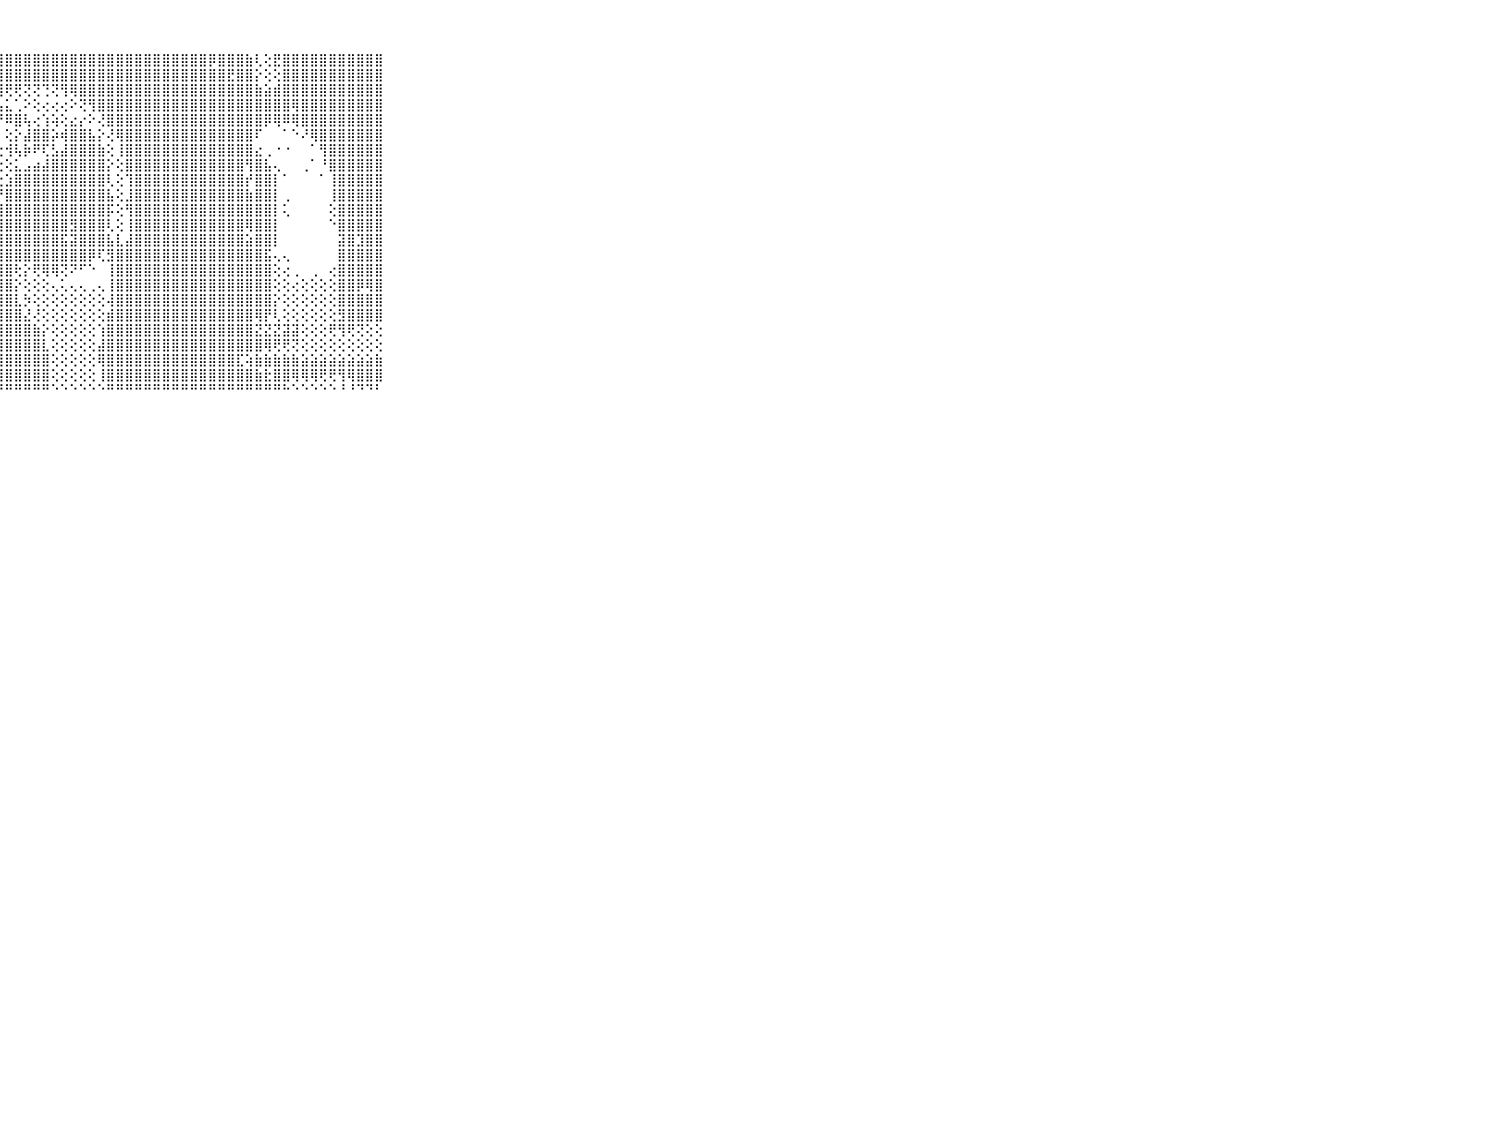

⠀⠀⠀⠀⠀⠀⠀⠀⠀⠀⠀⣿⣿⣿⣿⣿⣿⣿⣿⣿⣿⣿⣿⣿⣿⣿⣿⣿⣿⣿⣿⣿⣿⣿⣿⣿⣿⣿⣿⣿⣿⣿⣿⣿⣿⣿⣿⣿⣿⣿⡿⣿⣿⣿⣷⢇⢕⣟⣿⣿⣿⣿⣿⣿⣿⣿⣿⣿⣿⠀⠀⠀⠀⠀⠀⠀⠀⠀⠀⠀⠀
⠀⠀⠀⠀⠀⠀⠀⠀⠀⠀⠀⣿⣿⣿⣿⣿⣿⣿⣿⣿⣿⣿⣿⣿⣿⣿⣿⣿⣿⣿⣿⣿⣿⣿⣿⣿⣿⣿⣿⣿⣿⣿⣿⣿⣿⣿⣿⣿⣿⣿⣿⣿⣟⣿⣿⡕⢕⢕⣿⣿⣿⣿⣿⣿⣿⣿⣿⣿⣿⠀⠀⠀⠀⠀⠀⠀⠀⠀⠀⠀⠀
⠀⠀⠀⠀⠀⠀⠀⠀⠀⠀⠀⣿⣿⣿⣿⣿⣿⣿⣿⣿⣿⣿⣿⣿⣿⣿⣿⢿⢟⢟⢝⢝⢙⢝⢻⢿⣿⣿⣿⣿⣿⣿⣿⣿⣿⣿⣿⣿⣿⣿⣿⣿⣿⣿⣿⣷⣵⣾⣿⣿⣿⣿⣿⣿⣿⣿⣿⣿⣿⠀⠀⠀⠀⠀⠀⠀⠀⠀⠀⠀⠀
⠀⠀⠀⠀⠀⠀⠀⠀⠀⠀⠀⣿⣿⣿⣿⣿⣿⣿⣿⣿⣿⣿⣿⣿⣿⠟⢧⣥⣅⢁⠕⢕⢔⢔⢔⠕⢝⢻⣿⣿⣿⣿⣿⣿⣿⣿⣿⣿⣿⣿⣿⣿⣿⣿⣿⣿⣿⣿⣿⢿⣿⣿⣿⣿⣿⣿⣿⣿⣿⠀⠀⠀⠀⠀⠀⠀⠀⠀⠀⠀⠀
⠀⠀⠀⠀⠀⠀⠀⠀⠀⠀⠀⣿⣿⣿⣿⣿⣿⣿⣿⣿⣿⣿⣿⡿⠃⠀⠅⠜⠿⣿⢧⢔⢱⢵⢕⣔⡔⠕⢜⣿⣿⣿⣿⣿⣿⣿⣿⣿⣿⣿⣿⣿⣿⣿⣿⣿⡿⢿⠿⢿⣿⣿⣿⣿⣿⣿⣿⣿⣿⠀⠀⠀⠀⠀⠀⠀⠀⠀⠀⠀⠀
⠀⠀⠀⠀⠀⠀⠀⠀⠀⠀⠀⣿⣿⣿⣿⣿⣿⣿⣿⣿⣿⣿⣿⢇⠐⢄⠔⡄⢕⡕⣼⣿⣿⡵⢾⣿⣿⣧⡕⢜⢿⣿⣿⣿⣿⣿⣿⣿⣿⣿⣿⣿⣿⣿⣿⠏⠀⠀⠁⠑⠜⢿⣿⣿⣿⣿⣿⣿⣿⠀⠀⠀⠀⠀⠀⠀⠀⠀⠀⠀⠀
⠀⠀⠀⠀⠀⠀⠀⠀⠀⠀⠀⣿⣿⣿⣿⣿⣿⣿⣿⣿⣿⣿⡏⢕⢔⢕⡵⢗⢺⢧⡷⠟⢏⣣⣼⣿⣿⣿⣷⢕⢸⣿⣿⣿⣿⣿⣿⣿⣿⣿⣿⣿⣿⣿⣿⣔⢀⠐⠐⠀⠀⠁⢻⣿⣿⣿⣿⣿⣿⠀⠀⠀⠀⠀⠀⠀⠀⠀⠀⠀⠀
⠀⠀⠀⠀⠀⠀⠀⠀⠀⠀⠀⣿⣿⣿⣿⣿⣿⣿⣿⣿⣿⣿⢇⢕⢕⢕⡕⢕⢕⣅⣠⣴⣼⣿⣿⣿⣿⣿⣿⡕⢕⣿⣿⣿⣿⣿⣿⣿⣿⣿⣿⣿⣿⣿⢻⣿⣧⢄⠀⠀⢀⠁⠘⣿⣿⣿⣿⣿⣿⠀⠀⠀⠀⠀⠀⠀⠀⠀⠀⠀⠀
⠀⠀⠀⠀⠀⠀⠀⠀⠀⠀⠀⣿⣿⣿⣿⣿⣿⣿⣿⣿⣿⣿⢕⢕⡕⢕⢝⢕⣱⣿⣿⣿⣿⣿⣿⣿⣿⣿⣿⢇⢕⢹⣿⣿⣿⣿⣿⣿⣿⣿⣿⣿⣿⣿⡞⣿⣿⡇⠁⠀⠀⠀⠁⢸⣿⣿⣿⣿⣿⠀⠀⠀⠀⠀⠀⠀⠀⠀⠀⠀⠀
⠀⠀⠀⠀⠀⠀⠀⠀⠀⠀⠀⣿⣿⣿⣿⣿⣿⣿⣿⣿⣿⣿⣿⣿⣾⣿⣿⡜⣿⣿⣿⣿⣿⣿⣿⣿⣿⣿⣿⣧⢕⣸⣿⣿⣿⣿⣿⣿⣿⣿⣿⣿⣿⣿⣷⣿⣿⡇⢀⠀⠀⠀⠀⢸⣿⣿⣿⣿⣿⠀⠀⠀⠀⠀⠀⠀⠀⠀⠀⠀⠀
⠀⠀⠀⠀⠀⠀⠀⠀⠀⠀⠀⣿⣿⣿⣿⣿⣿⣿⣿⣿⣿⣿⣿⣿⣿⣿⣿⣿⣿⣿⣿⣿⣿⣿⣿⣿⣿⣿⣿⡯⢕⢻⣿⣿⣿⣿⣿⣿⣿⣿⣿⣿⣿⣿⣿⣿⣿⡇⢅⠀⠀⠀⠀⢕⣿⣿⣿⣿⣿⠀⠀⠀⠀⠀⠀⠀⠀⠀⠀⠀⠀
⠀⠀⠀⠀⠀⠀⠀⠀⠀⠀⠀⣿⣿⣿⣿⣿⣿⣿⣿⣿⣿⣿⣿⣿⣿⣿⣿⣿⣿⣿⣿⣿⣿⣿⣿⣻⣿⣿⣿⢇⢕⢸⣿⣿⣿⣿⣿⣿⣿⣿⣿⣿⣿⣿⢿⣿⣿⡇⠀⠀⠀⠀⠀⠑⣿⣿⣿⣿⣿⠀⠀⠀⠀⠀⠀⠀⠀⠀⠀⠀⠀
⠀⠀⠀⠀⠀⠀⠀⠀⠀⠀⠀⣿⣿⣿⣿⣿⣿⣿⣿⣿⣿⣿⣿⣿⣿⣿⣿⣿⣿⣿⣿⣿⣿⣿⣯⣽⣿⣿⣿⣧⣇⣼⣿⣿⣿⣿⣿⣿⣿⣿⣿⣿⣿⣿⣵⣿⣿⡇⠀⠀⠀⠀⠀⠀⣽⣿⣹⣿⣿⠀⠀⠀⠀⠀⠀⠀⠀⠀⠀⠀⠀
⠀⠀⠀⠀⠀⠀⠀⠀⠀⠀⠀⣿⣿⣿⣿⣿⣿⣿⣿⣿⣿⣿⣿⣿⣿⣿⣿⣿⣿⣿⣿⣿⣿⣿⣿⣿⣿⡿⢏⣻⣿⣿⣿⣿⣿⣿⣿⣿⣿⣿⣿⣿⣿⣿⣿⣿⣯⢄⢄⠀⠀⠀⠀⠀⣿⣿⣿⣿⣿⠀⠀⠀⠀⠀⠀⠀⠀⠀⠀⠀⠀
⠀⠀⠀⠀⠀⠀⠀⠀⠀⠀⠀⣿⣿⣿⣿⣿⣿⣿⣿⣿⣿⣿⣿⣿⣿⣿⣿⣿⣿⢗⡕⢟⢿⢿⢝⠝⠋⠑⠀⢸⣿⣿⣿⣿⣿⣿⣿⣿⣿⣿⣿⣿⣿⣿⣿⣿⣿⢕⢔⢀⠀⢀⠀⢔⣿⣿⣿⣿⣿⠀⠀⠀⠀⠀⠀⠀⠀⠀⠀⠀⠀
⠀⠀⠀⠀⠀⠀⠀⠀⠀⠀⠀⣿⣿⣿⣿⣿⣿⣿⣿⣿⣿⣿⣿⣿⣿⣿⣿⣿⣿⡕⢕⢕⢕⢄⢅⢄⢄⢀⢄⢸⣿⣿⣿⣿⣿⣿⣿⣿⣿⣿⣿⣿⣿⣿⣿⣿⣿⢕⢕⢔⢕⢕⢕⢕⣿⣿⡿⢿⣿⠀⠀⠀⠀⠀⠀⠀⠀⠀⠀⠀⠀
⠀⠀⠀⠀⠀⠀⠀⠀⠀⠀⠀⣿⣿⣿⣿⣿⣿⣿⣿⣿⣿⣿⣿⣿⣿⣿⣿⣿⣿⣇⡳⢕⢕⢕⢕⢕⢕⢕⢕⢼⣿⣿⣿⣿⣿⣿⣿⣿⣿⣿⣿⣿⣿⣿⣿⣿⣿⡕⢕⢕⢕⢕⢕⢕⣿⣿⣿⣿⣿⠀⠀⠀⠀⠀⠀⠀⠀⠀⠀⠀⠀
⠀⠀⠀⠀⠀⠀⠀⠀⠀⠀⠀⣿⣿⣿⣿⣿⣿⣿⣿⣿⣿⣿⣿⣿⣿⣿⣿⣿⣿⣿⣜⢜⢕⢕⢕⢕⢕⢕⢕⣾⣿⣿⣿⣿⣿⣿⣿⣿⣿⣿⣿⣿⣿⣿⣿⢿⡟⢇⢕⢕⢕⢕⢕⢕⣻⣿⣿⣿⣿⠀⠀⠀⠀⠀⠀⠀⠀⠀⠀⠀⠀
⠀⠀⠀⠀⠀⠀⠀⠀⠀⠀⠀⣿⣿⣿⣿⣿⣿⣿⣿⣿⣿⣿⣿⣿⣿⣿⣿⣿⣿⣿⣿⣷⡕⢕⢕⢕⢕⢕⢱⣿⣿⣿⣿⣿⣿⣿⣿⣿⣿⣿⣿⣿⣿⣿⣿⣝⣝⣝⣽⣽⢕⢕⢕⢟⢻⢟⢝⢕⢕⠀⠀⠀⠀⠀⠀⠀⠀⠀⠀⠀⠀
⠀⠀⠀⠀⠀⠀⠀⠀⠀⠀⠀⣿⣿⣿⣿⣿⣿⣿⣿⣿⣿⣿⣿⣿⣿⣿⣿⣿⣿⣿⣿⣿⣇⢕⢕⢕⢕⢕⣼⣿⣿⣿⣿⣿⣿⣿⣿⣿⣿⣿⣿⣿⣿⣿⣿⣿⢿⢟⢟⢝⢕⢕⢕⢕⢕⢕⢕⢕⢕⠀⠀⠀⠀⠀⠀⠀⠀⠀⠀⠀⠀
⠀⠀⠀⠀⠀⠀⠀⠀⠀⠀⠀⣿⣿⣿⣿⣿⣿⣿⣿⣿⣿⣿⣿⣿⣿⣿⣿⣿⣿⣿⣿⣿⣿⢕⢕⢕⢕⢕⢿⣿⣿⣿⣿⣿⣿⣿⣿⣿⣿⣿⣿⣿⣿⣏⢵⣷⣷⣷⣷⣷⣵⣵⣵⣵⣵⣵⣵⣵⣷⠀⠀⠀⠀⠀⠀⠀⠀⠀⠀⠀⠀
⠀⠀⠀⠀⠀⠀⠀⠀⠀⠀⠀⣿⣿⣿⣿⣿⣿⣿⣿⣿⣿⣿⣿⣿⣿⣿⣿⣿⣿⣿⣿⣿⣿⢕⢕⢕⢕⢕⢸⣿⣿⣿⣿⣿⣿⣿⣿⣿⣿⣿⣿⣿⣿⣿⣿⣷⣗⣿⣿⢿⢿⢿⢟⢟⢻⢿⣿⣿⣿⠀⠀⠀⠀⠀⠀⠀⠀⠀⠀⠀⠀
⠀⠀⠀⠀⠀⠀⠀⠀⠀⠀⠀⠛⠛⠛⠛⠛⠛⠛⠛⠛⠛⠛⠛⠛⠛⠛⠛⠛⠛⠛⠛⠛⠛⠑⠑⠑⠑⠑⠑⠛⠛⠛⠛⠛⠛⠛⠛⠛⠛⠛⠛⠛⠛⠛⠛⠛⠛⠛⠓⠑⠑⠑⠑⠑⠘⠘⠙⠙⠃⠀⠀⠀⠀⠀⠀⠀⠀⠀⠀⠀⠀